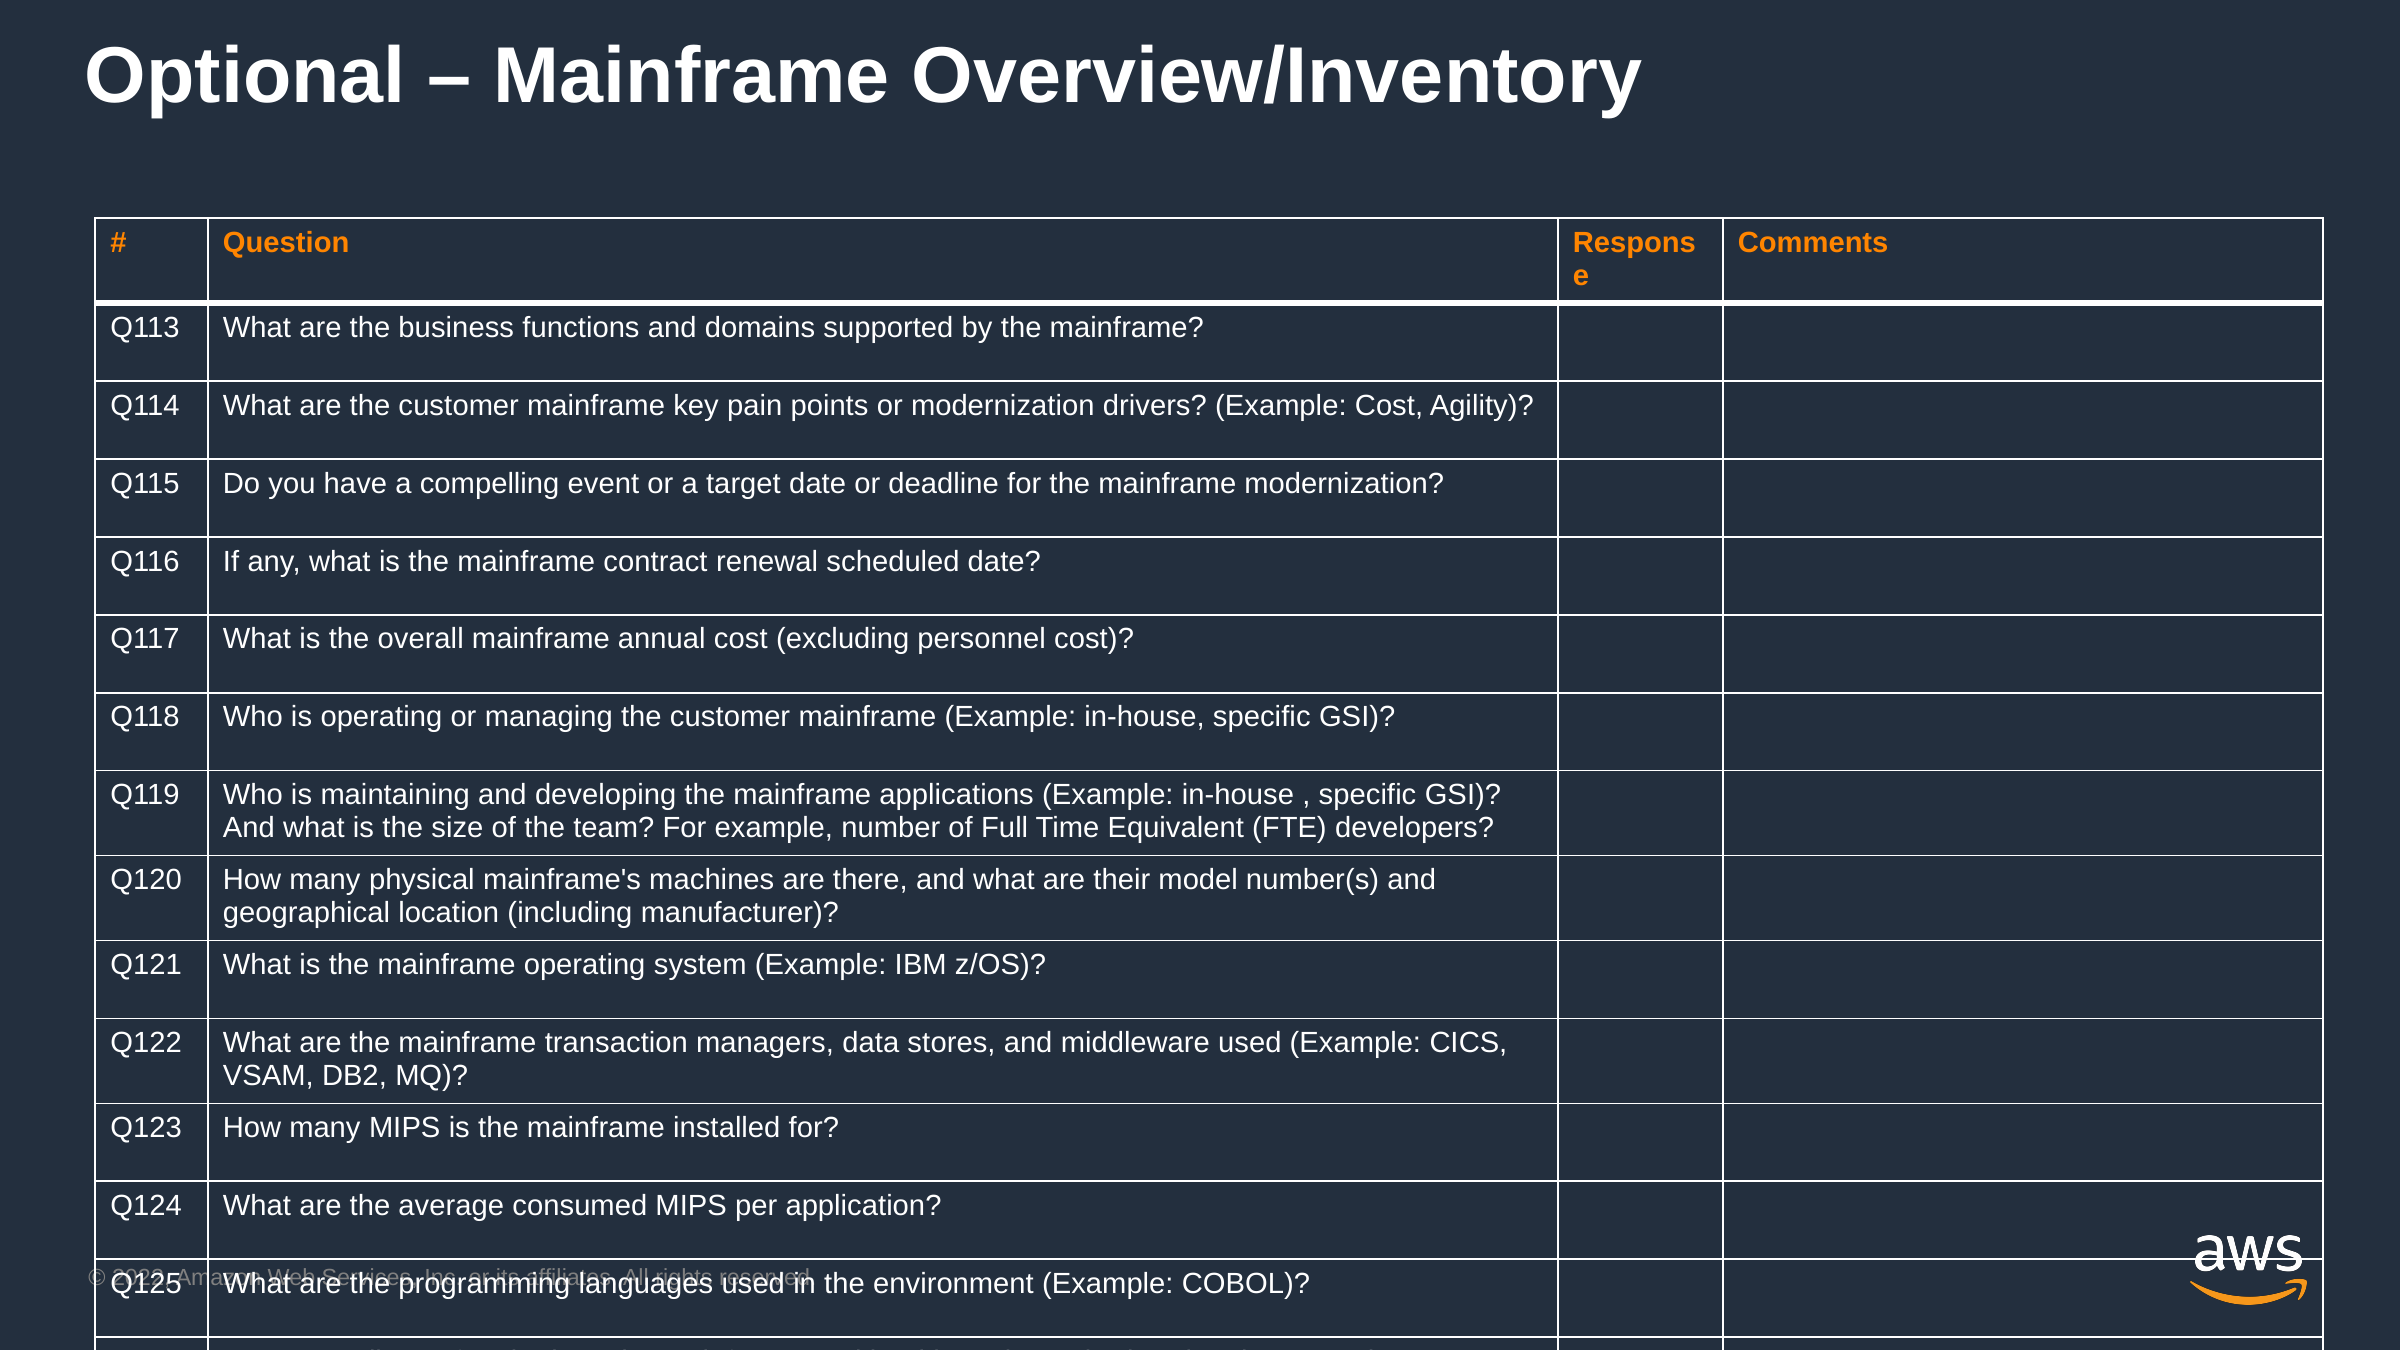

Optional – Mainframe Overview/Inventory
| # | Question | Response | Comments |
| --- | --- | --- | --- |
| Q113 | What are the business functions and domains supported by the mainframe? |  |  |
| Q114 | What are the customer mainframe key pain points or modernization drivers? (Example: Cost, Agility)? |  |  |
| Q115 | Do you have a compelling event or a target date or deadline for the mainframe modernization? |  |  |
| Q116 | If any, what is the mainframe contract renewal scheduled date? |  |  |
| Q117 | What is the overall mainframe annual cost (excluding personnel cost)? |  |  |
| Q118 | Who is operating or managing the customer mainframe (Example: in-house, specific GSI)? |  |  |
| Q119 | Who is maintaining and developing the mainframe applications (Example: in-house , specific GSI)? And what is the size of the team? For example, number of Full Time Equivalent (FTE) developers? |  |  |
| Q120 | How many physical mainframe's machines are there, and what are their model number(s) and geographical location (including manufacturer)? |  |  |
| Q121 | What is the mainframe operating system (Example: IBM z/OS)? |  |  |
| Q122 | What are the mainframe transaction managers, data stores, and middleware used (Example: CICS, VSAM, DB2, MQ)? |  |  |
| Q123 | How many MIPS is the mainframe installed for? |  |  |
| Q124 | What are the average consumed MIPS per application? |  |  |
| Q125 | What are the programming languages used in the environment (Example: COBOL)? |  |  |
| Q126 | How many lines of code does the mainframe workload have in total & breakup between the programming language (Example: COBOL 4 MLOC, REXX 0.5MLOC)? |  |  |
| Q127 | What are the mainframe third-party software or software packages required by the mainframe workload (if any)? |  |  |
| Q128 | How much disk space is used by the workload business data (Example: 1.5 TB)? |  |  |
| Q129 | What TN3270 software do you currently use? |  |  |